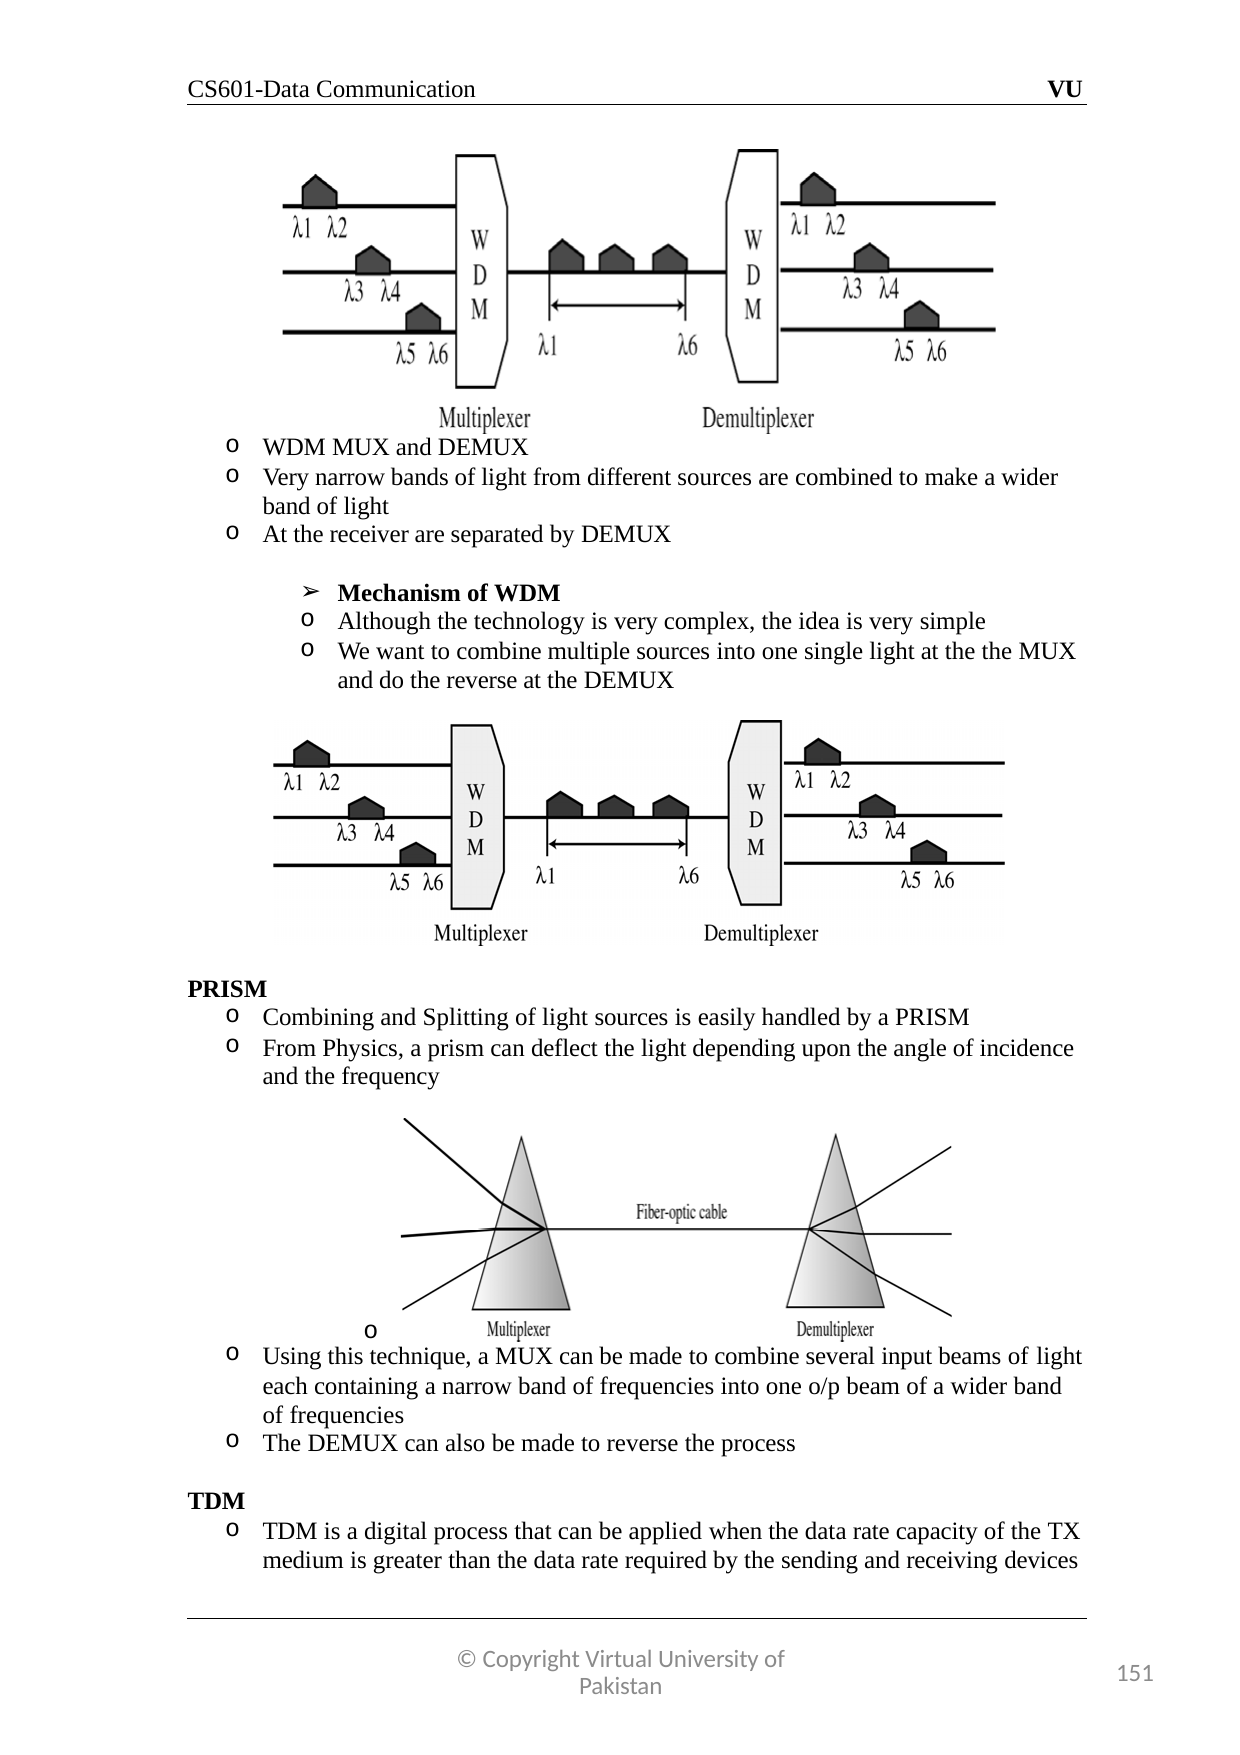

CS601-Data Communication
VU

WDM MUX and DEMUX
Very narrow bands of light from different sources are combined to make a wider  band of light
At the receiver are separated by DEMUX

Mechanism of WDM
Although the technology is very complex, the idea is very simple
We want to combine multiple sources into one single light at the the MUX  and do the reverse at the DEMUX

PRISM
Combining and Splitting of light sources is easily handled by a PRISM
From Physics, a prism can deflect the light depending upon the angle of incidence  and the frequency

o
Using this technique, a MUX can be made to combine several input beams of light
each containing a narrow band of frequencies into one o/p beam of a wider band  of frequencies
The DEMUX can also be made to reverse the process

TDM
TDM is a digital process that can be applied when the data rate capacity of the TX  medium is greater than the data rate required by the sending and receiving devices

© Copyright Virtual University of Pakistan
151